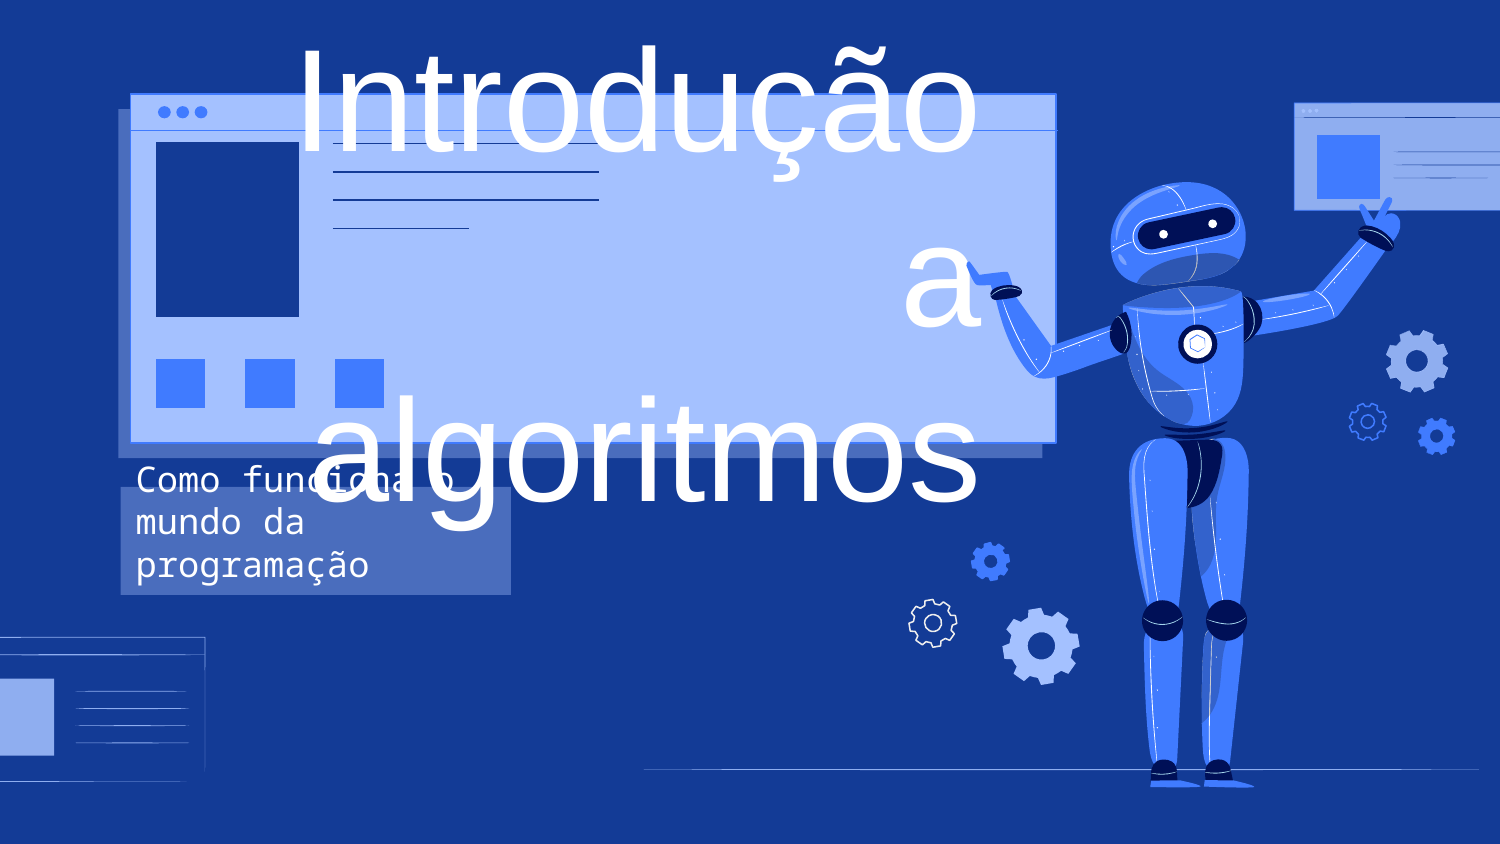

# Introdução a algoritmos

Como funciona o mundo da programação